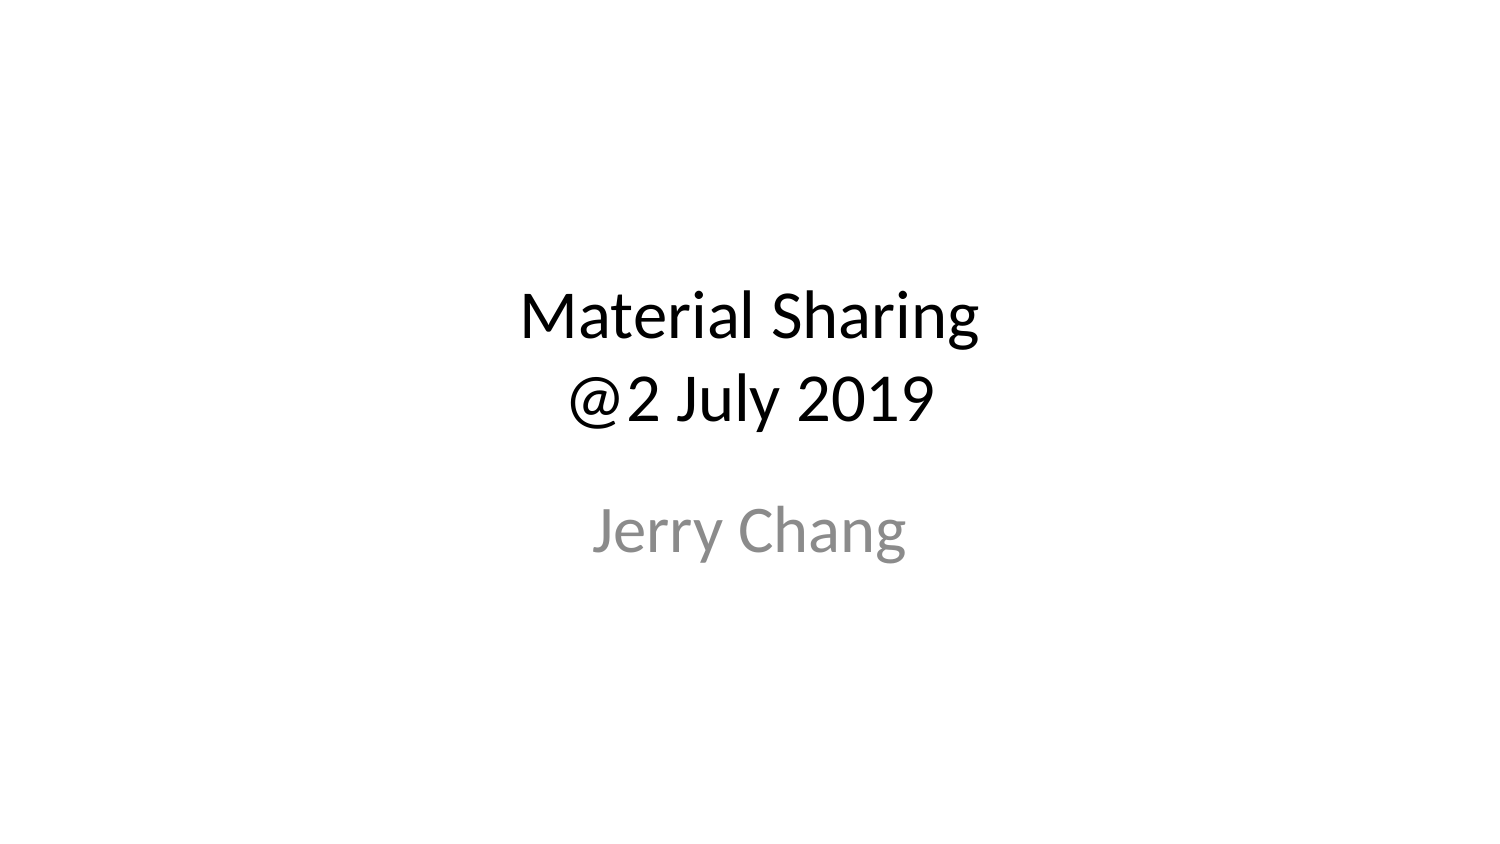

# Material Sharing @2 July 2019
Jerry Chang